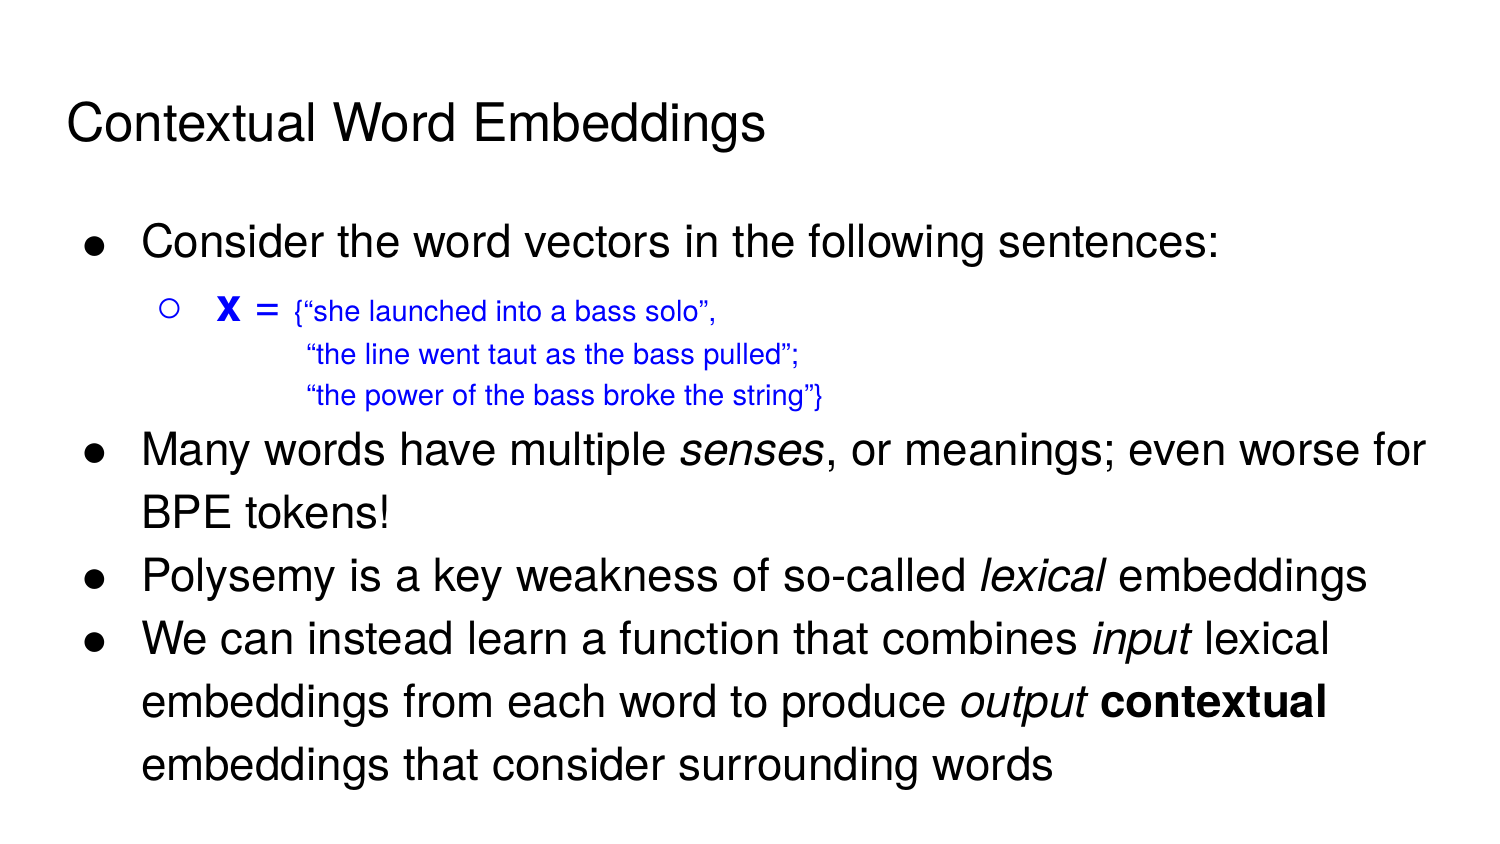

# Contextual Word Embeddings
Consider the word vectors in the following sentences:
x = {“she launched into a bass solo”,
           “the line went taut as the bass pulled”;
           “the power of the bass broke the string”}
Many words have multiple senses, or meanings; even worse for BPE tokens!
Polysemy is a key weakness of so-called lexical embeddings
We can instead learn a function that combines input lexical embeddings from each word to produce output contextual embeddings that consider surrounding words